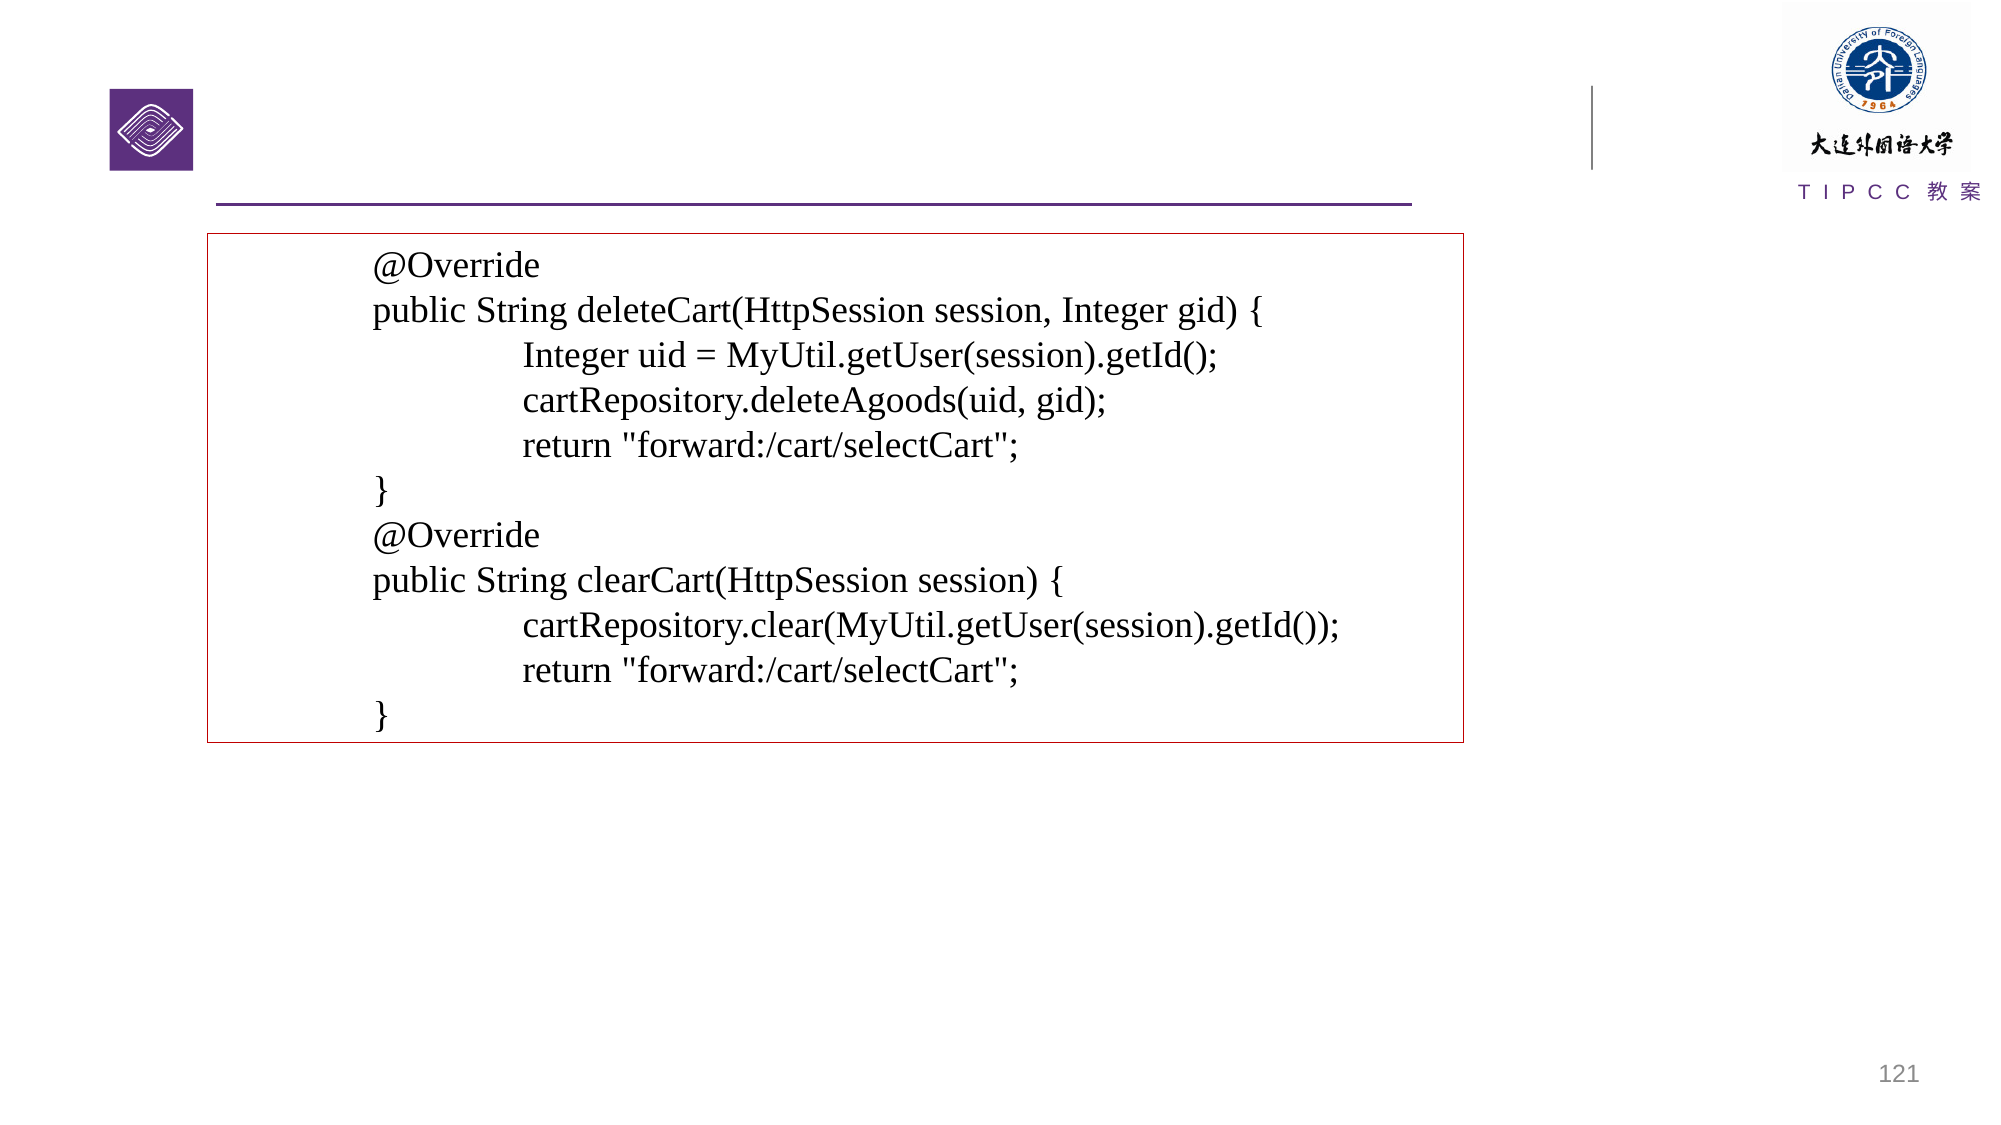

@Override
	public String deleteCart(HttpSession session, Integer gid) {
		Integer uid = MyUtil.getUser(session).getId();
		cartRepository.deleteAgoods(uid, gid);
		return "forward:/cart/selectCart";
	}
	@Override
	public String clearCart(HttpSession session) {
		cartRepository.clear(MyUtil.getUser(session).getId());
		return "forward:/cart/selectCart";
	}
121